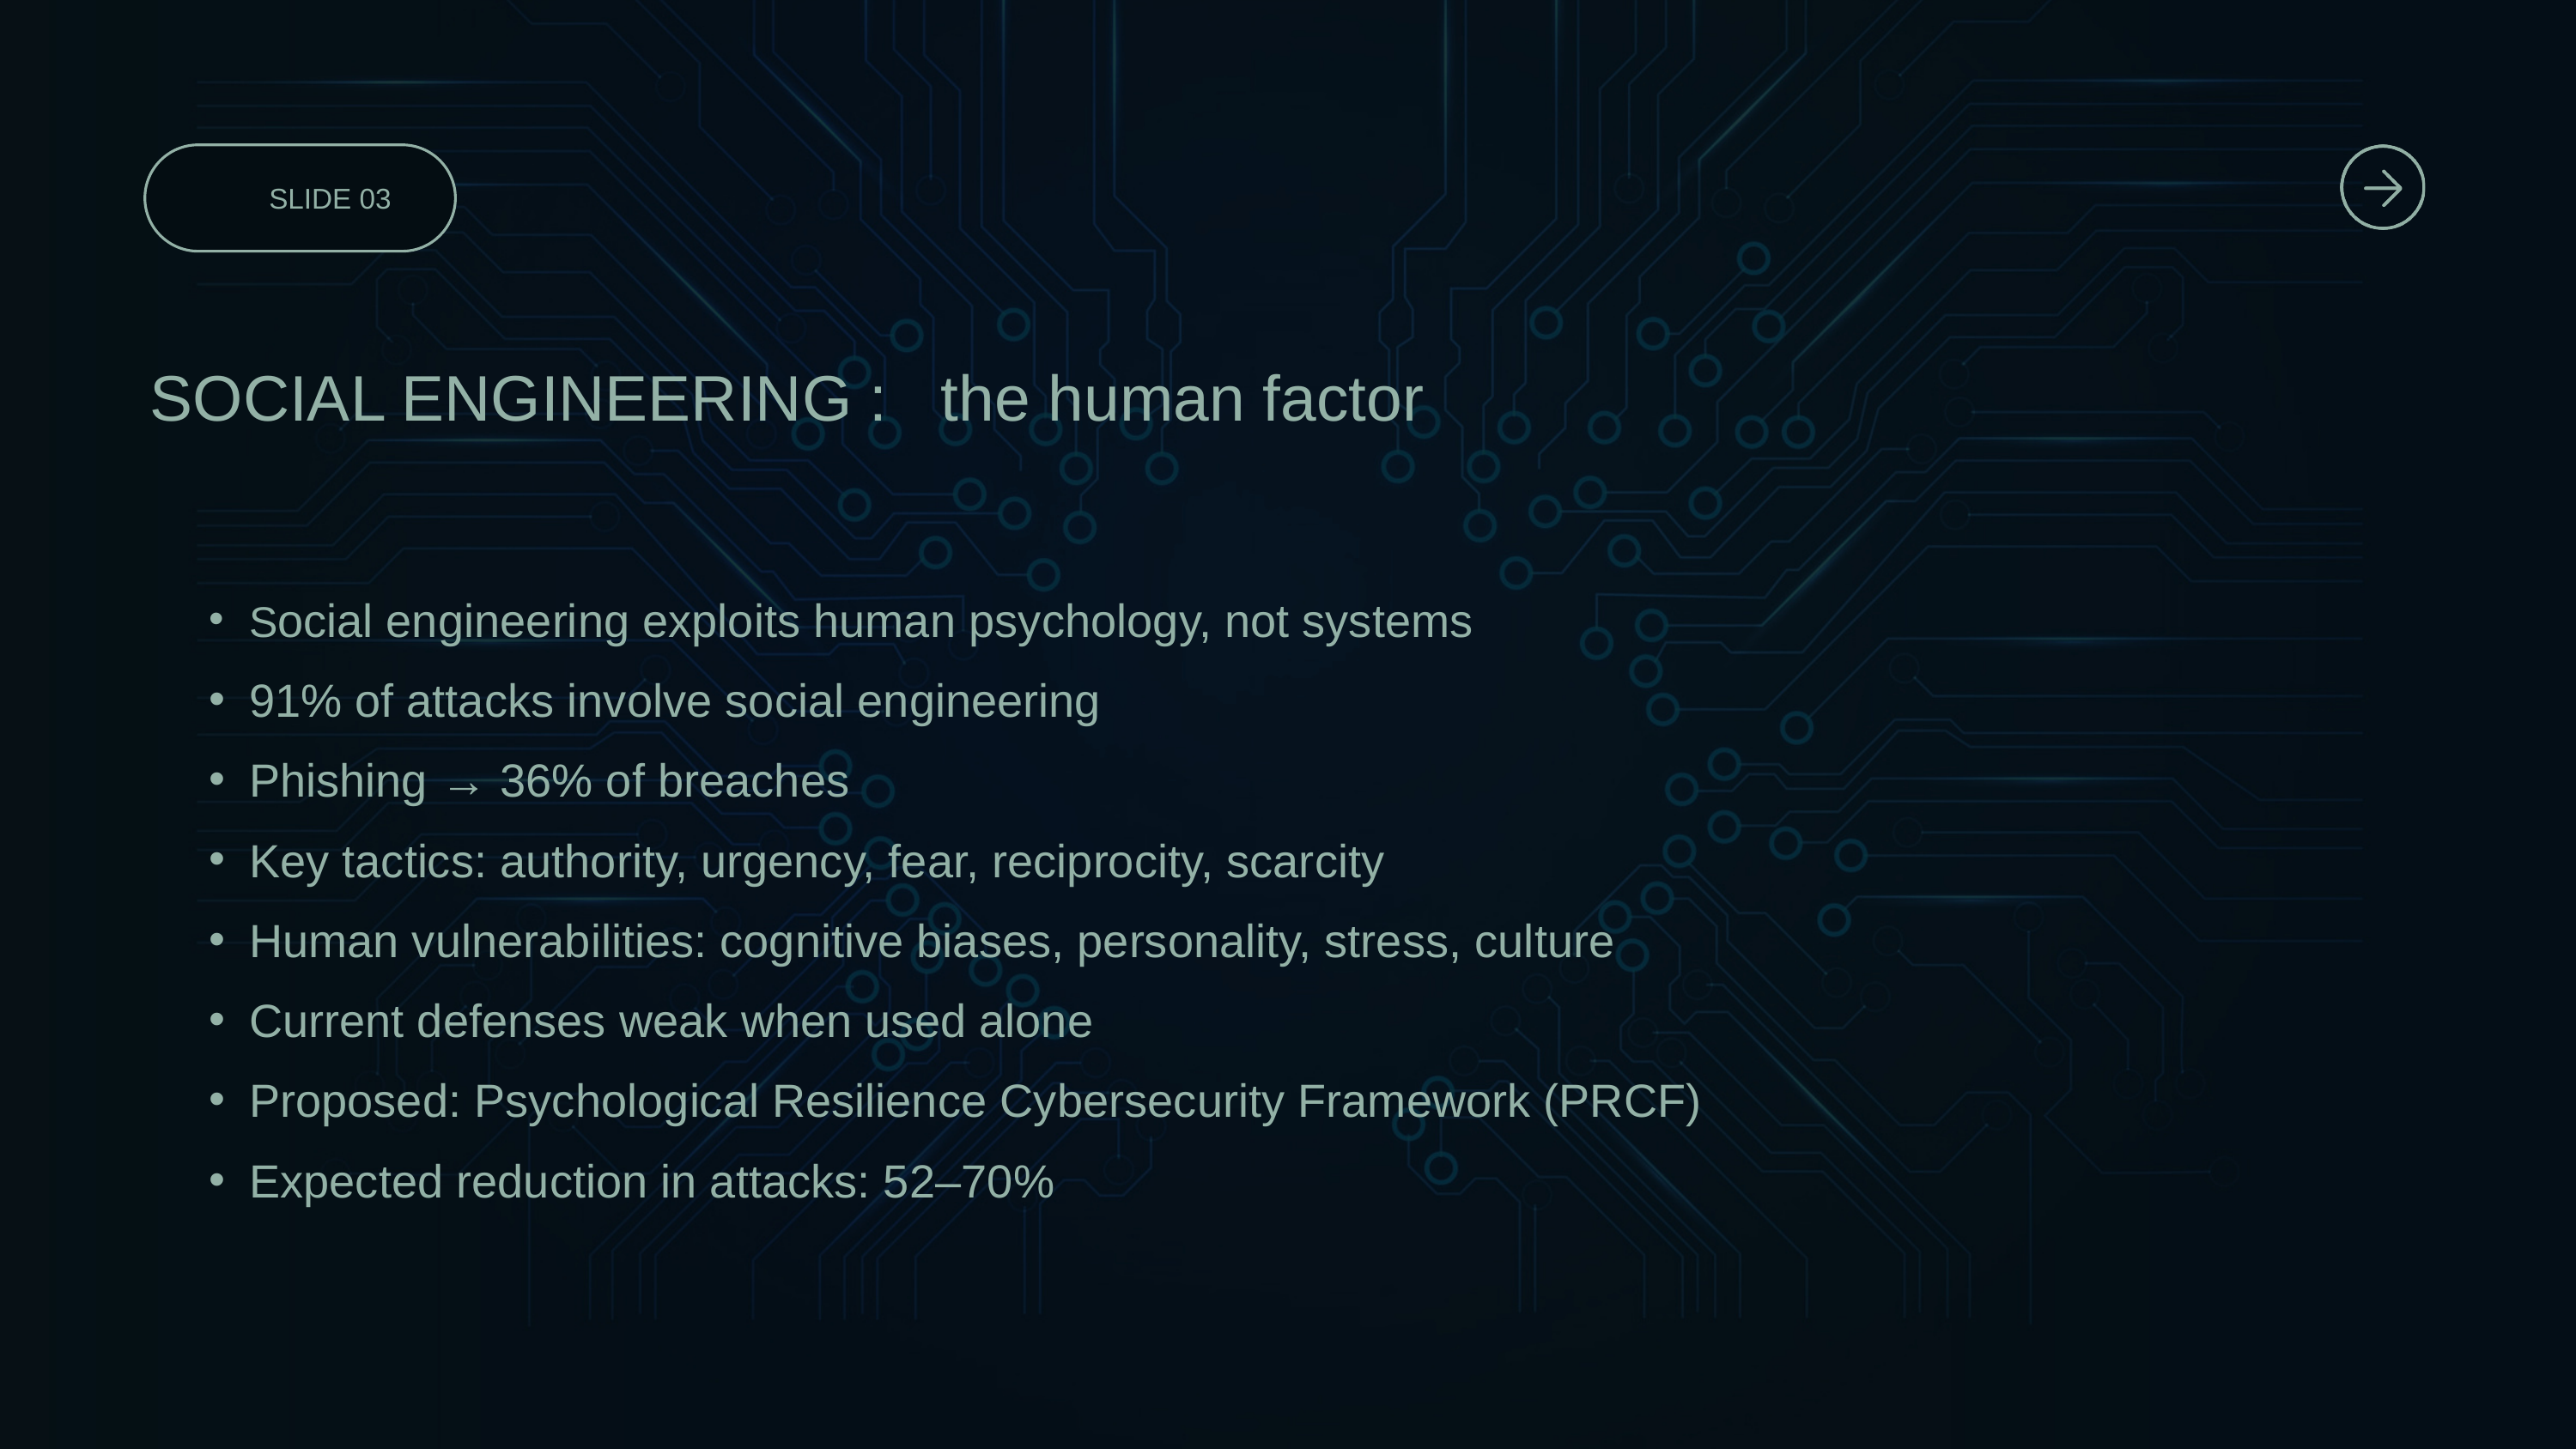

SLIDE 03
SOCIAL ENGINEERING :   the human factor
Social engineering exploits human psychology, not systems

91% of attacks involve social engineering

Phishing → 36% of breaches

Key tactics: authority, urgency, fear, reciprocity, scarcity

Human vulnerabilities: cognitive biases, personality, stress, culture

Current defenses weak when used alone

Proposed: Psychological Resilience Cybersecurity Framework (PRCF)

Expected reduction in attacks: 52–70%